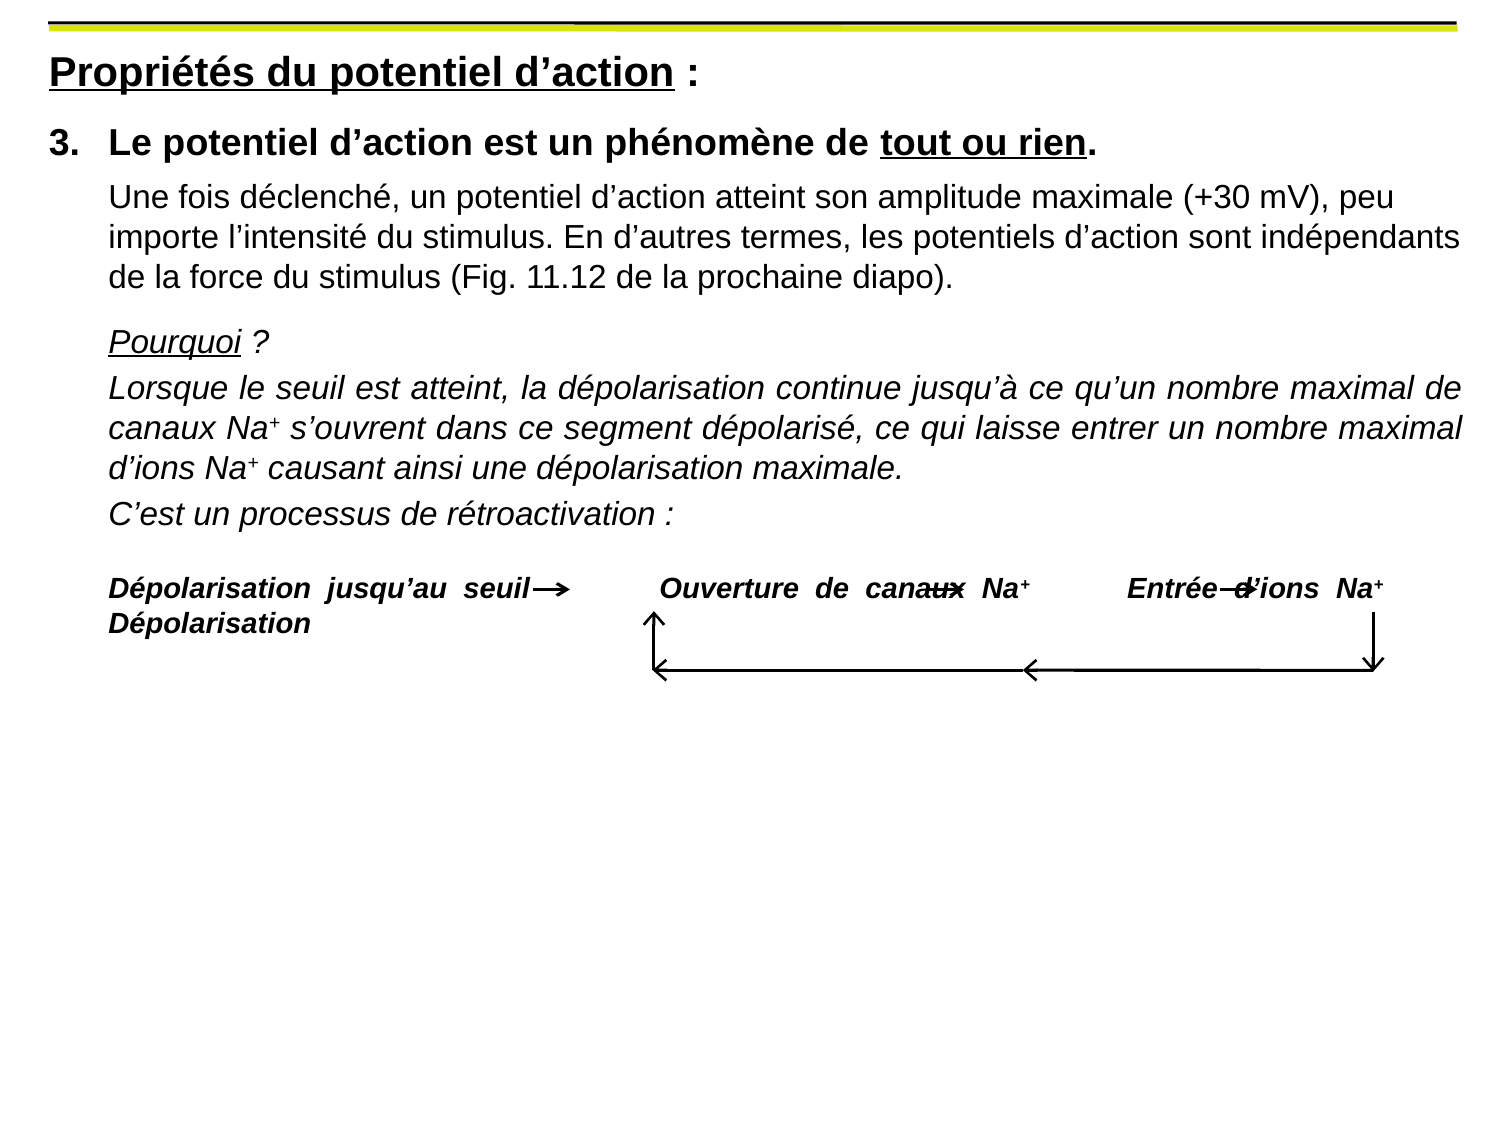

Propriétés du potentiel d’action :
Le potentiel d’action est un phénomène de tout ou rien.
Une fois déclenché, un potentiel d’action atteint son amplitude maximale (+30 mV), peu importe l’intensité du stimulus. En d’autres termes, les potentiels d’action sont indépendants de la force du stimulus (Fig. 11.12 de la prochaine diapo).
Pourquoi ?
Lorsque le seuil est atteint, la dépolarisation continue jusqu’à ce qu’un nombre maximal de canaux Na+ s’ouvrent dans ce segment dépolarisé, ce qui laisse entrer un nombre maximal d’ions Na+ causant ainsi une dépolarisation maximale.
C’est un processus de rétroactivation :
Dépolarisation jusqu’au seuil        Ouverture de canaux Na+      Entrée d’ions Na+      Dépolarisation